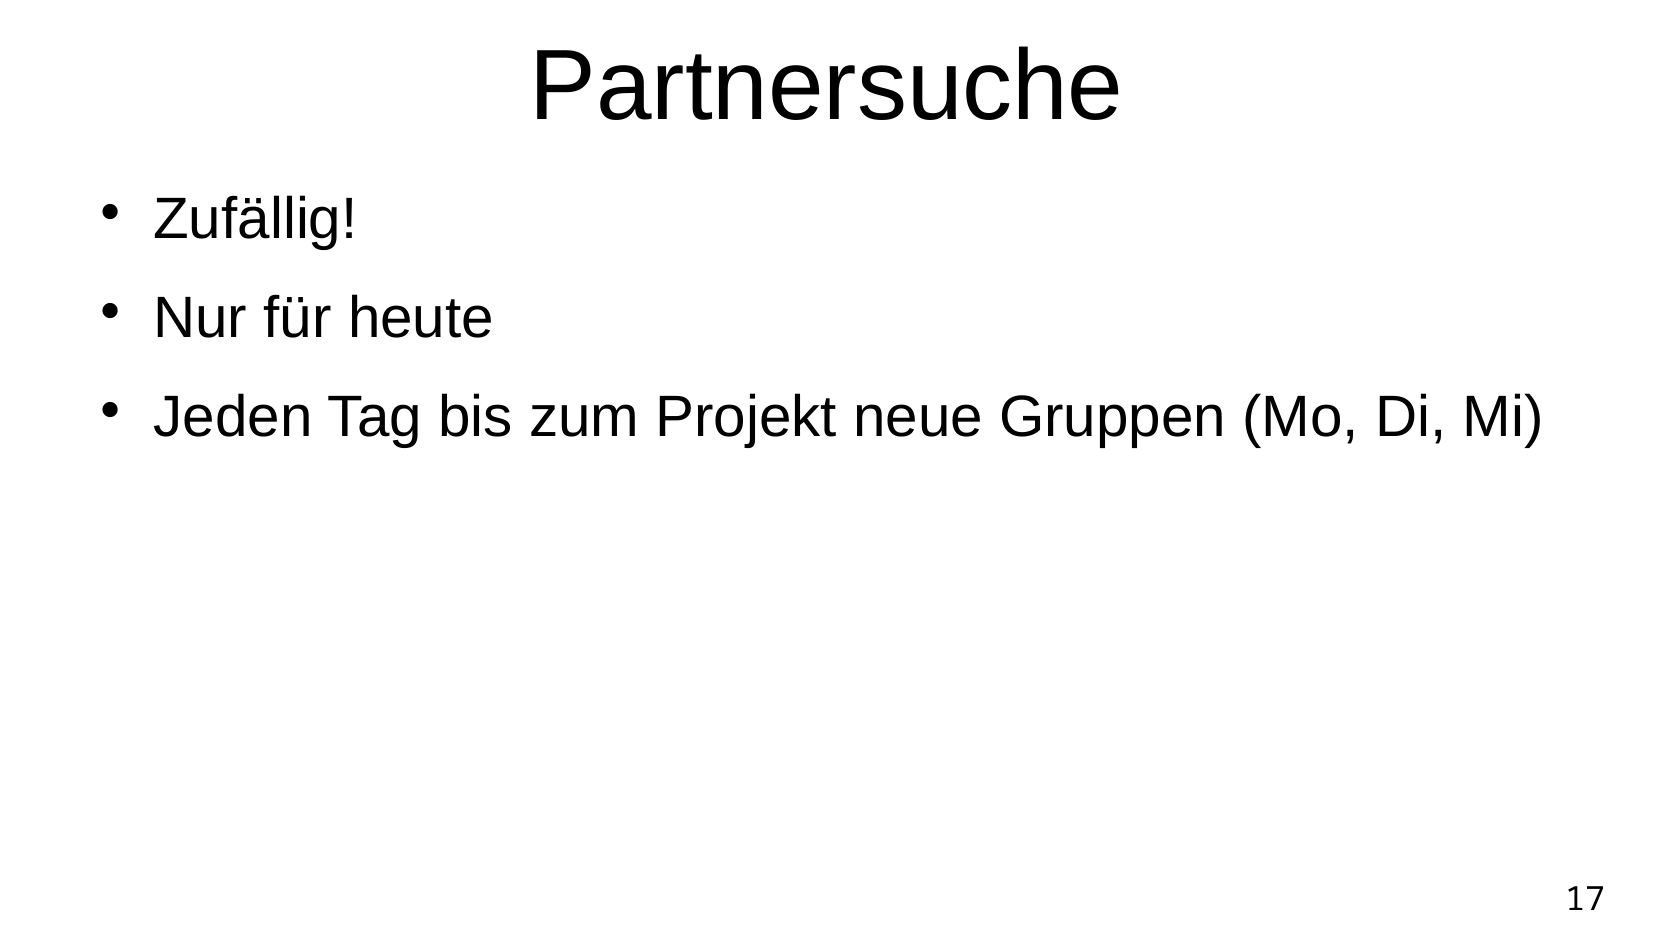

Partnersuche
Zufällig!
Nur für heute
Jeden Tag bis zum Projekt neue Gruppen (Mo, Di, Mi)